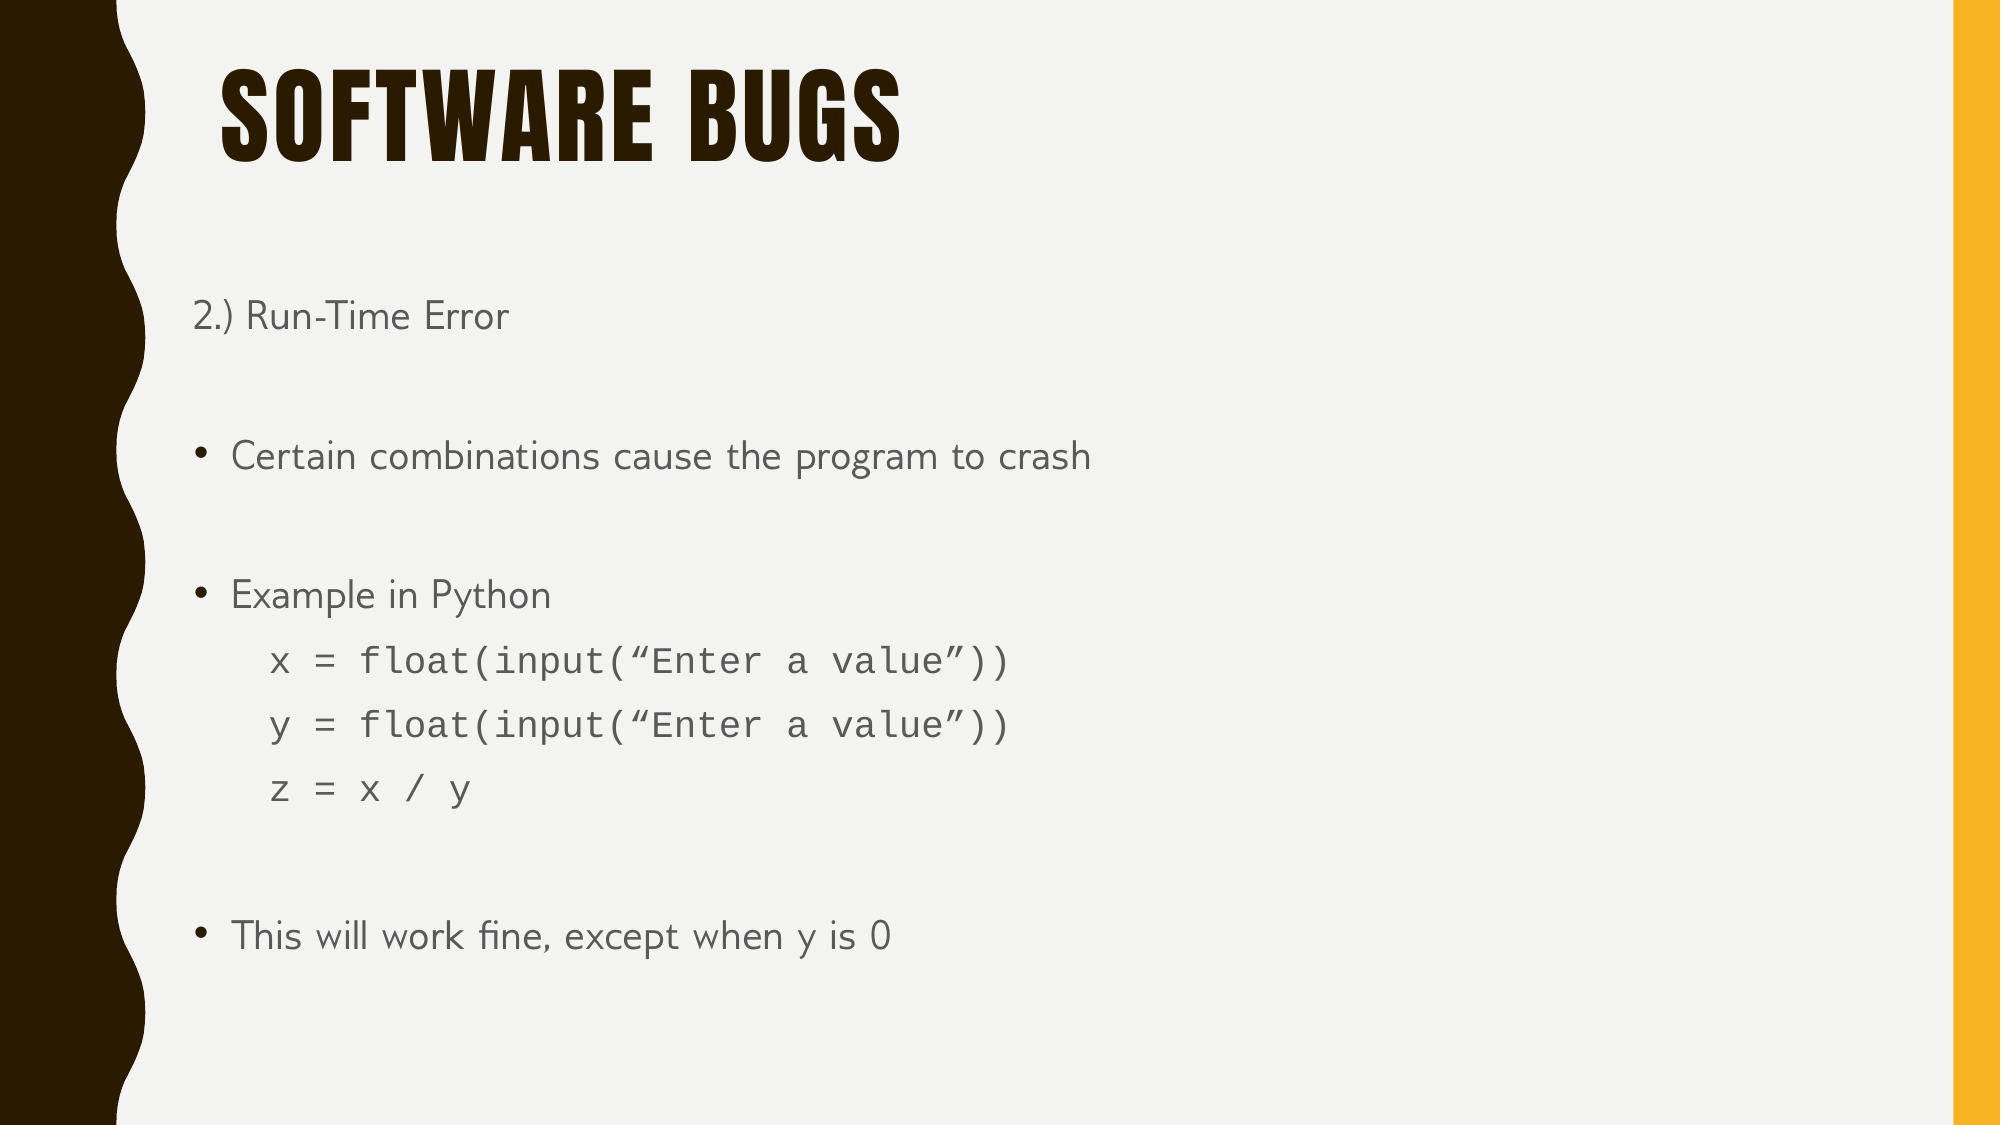

# Software bugs
2.) Run-Time Error

Certain combinations cause the program to crash

Example in Python
x = float(input(“Enter a value”))
y = float(input(“Enter a value”))
z = x / y

This will work fine, except when y is 0